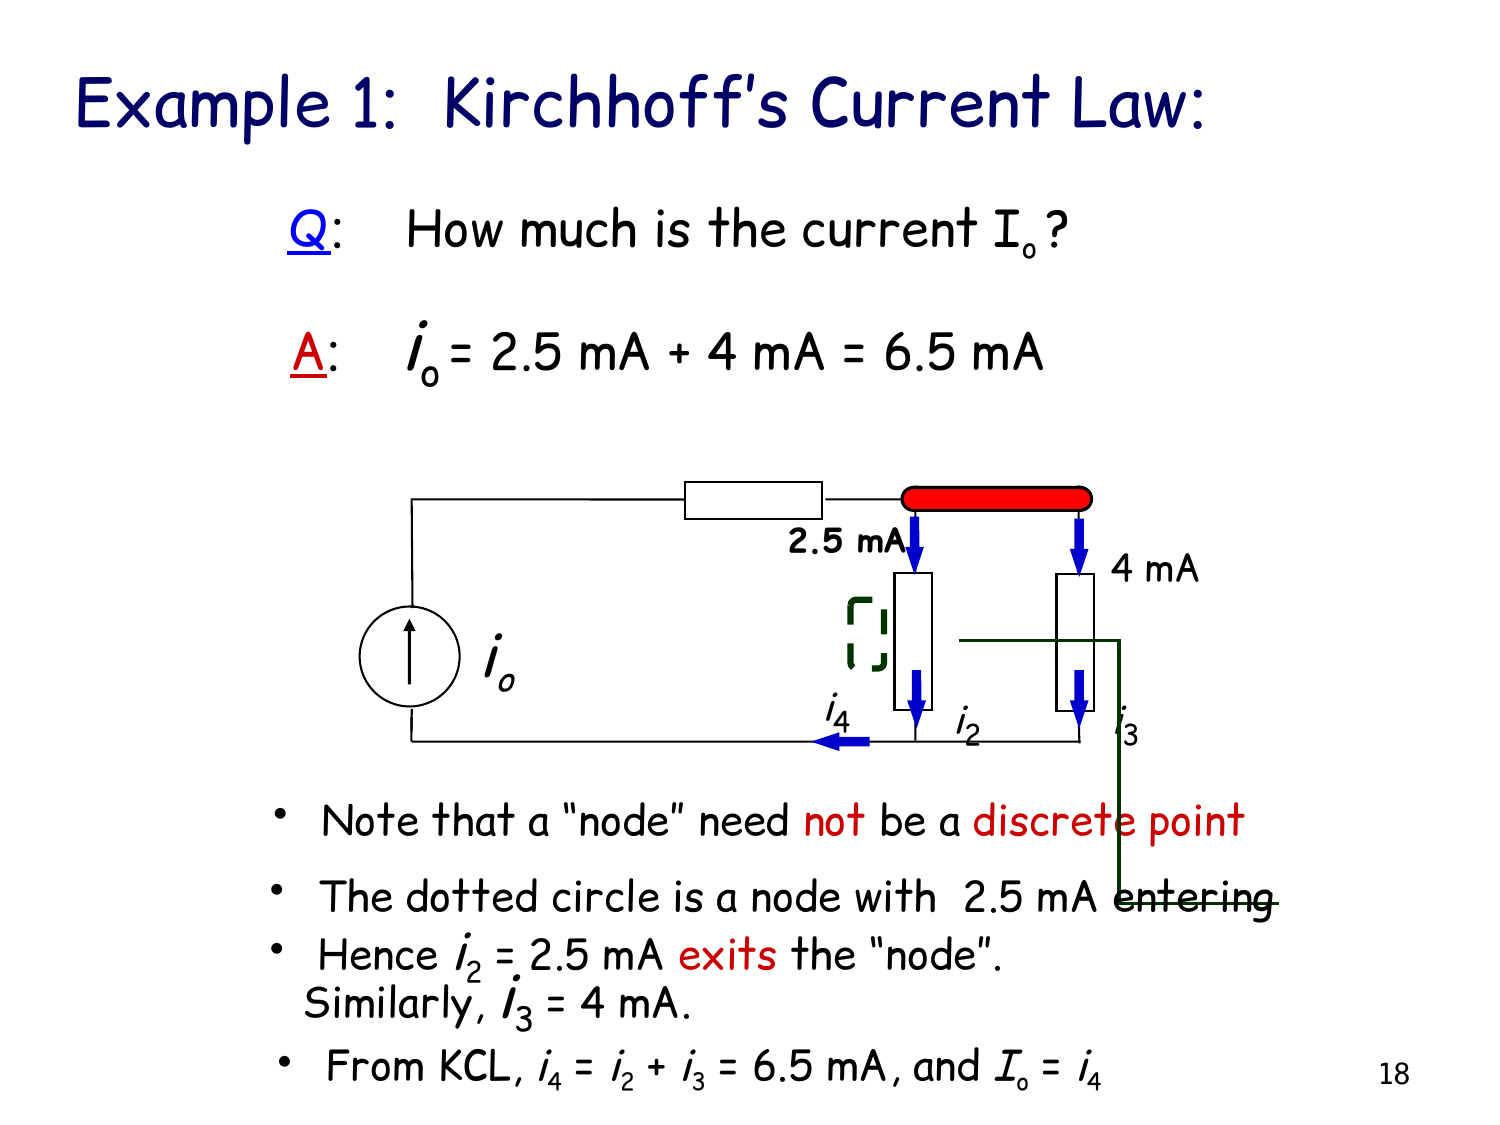

Example 1:  Kirchhoff’s Current Law:
Q:    How much is the current Io ?
A:    io = 2.5 mA + 4 mA = 6.5 mA

2.5 mA
4 mA

 The dotted circle is a node with  2.5 mA entering
 Hence i2 = 2.5 mA exits the “node”.

io

i4

i2

i3

 Note that a “node” need not be a discrete point
  Similarly, i3 = 4 mA.
 From KCL, i4 = i2 + i3 = 6.5 mA, and Io = i4
18